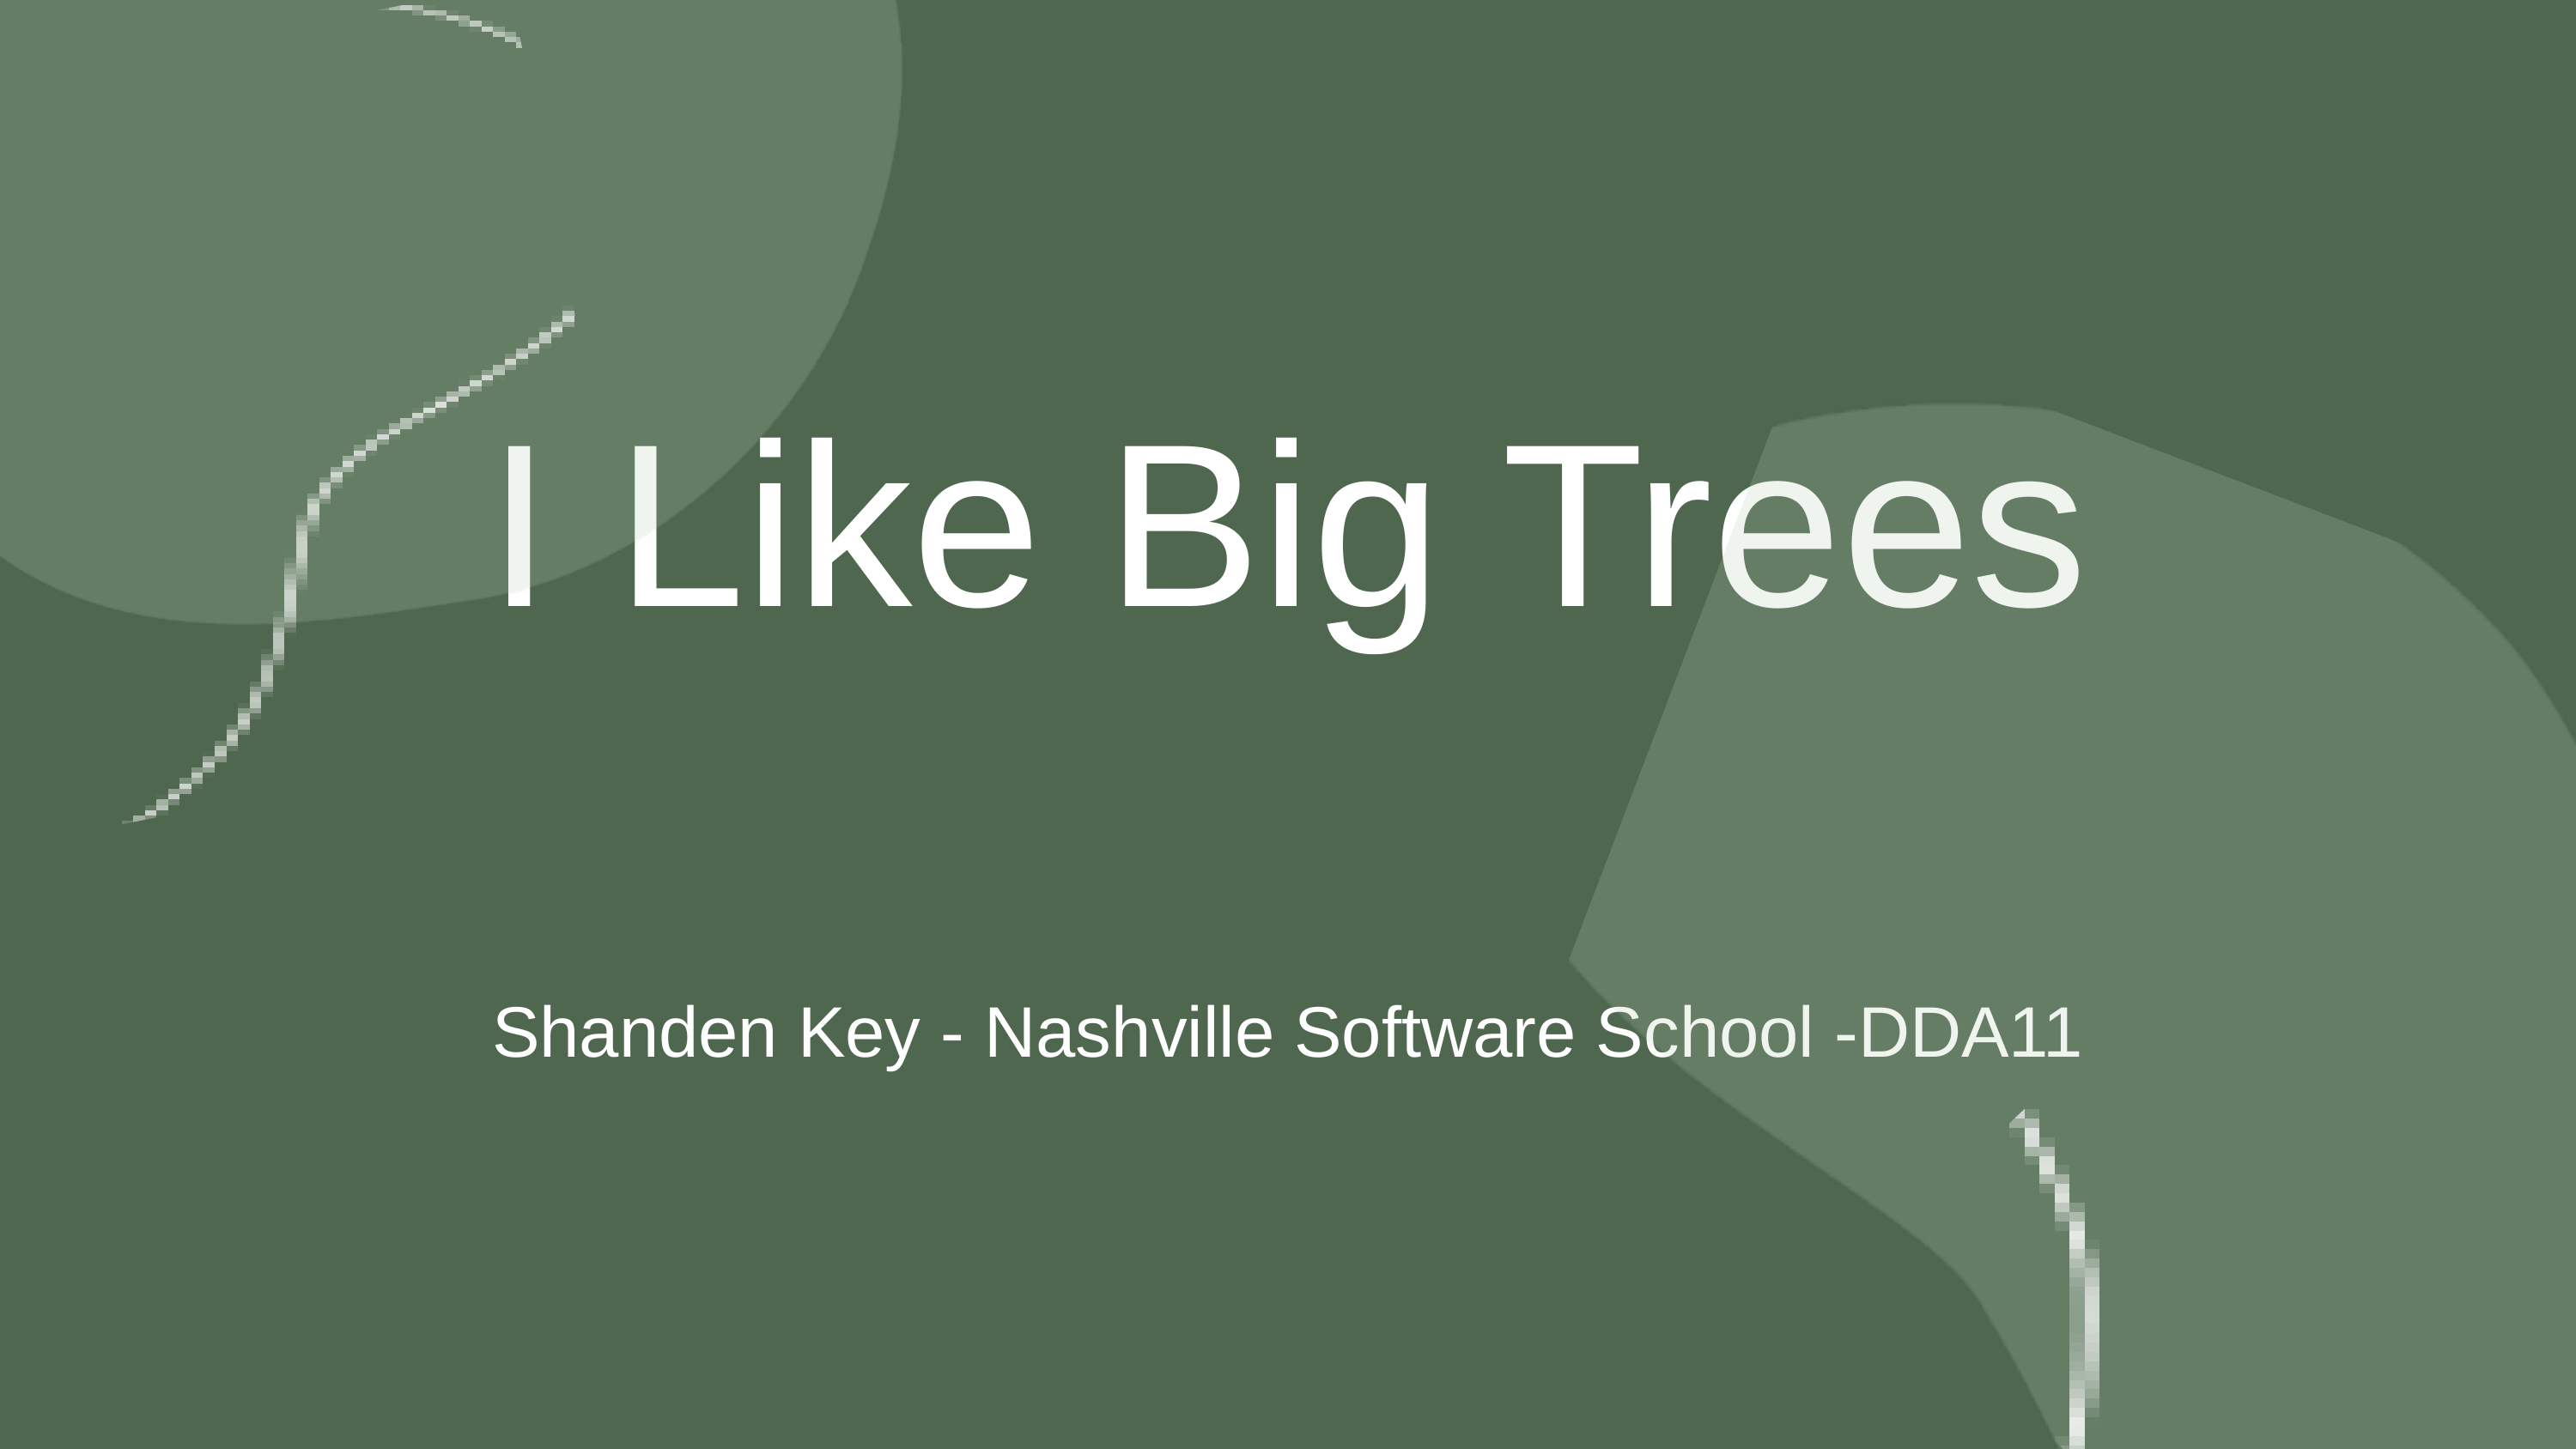

I Like Big Trees
Shanden Key - Nashville Software School -DDA11